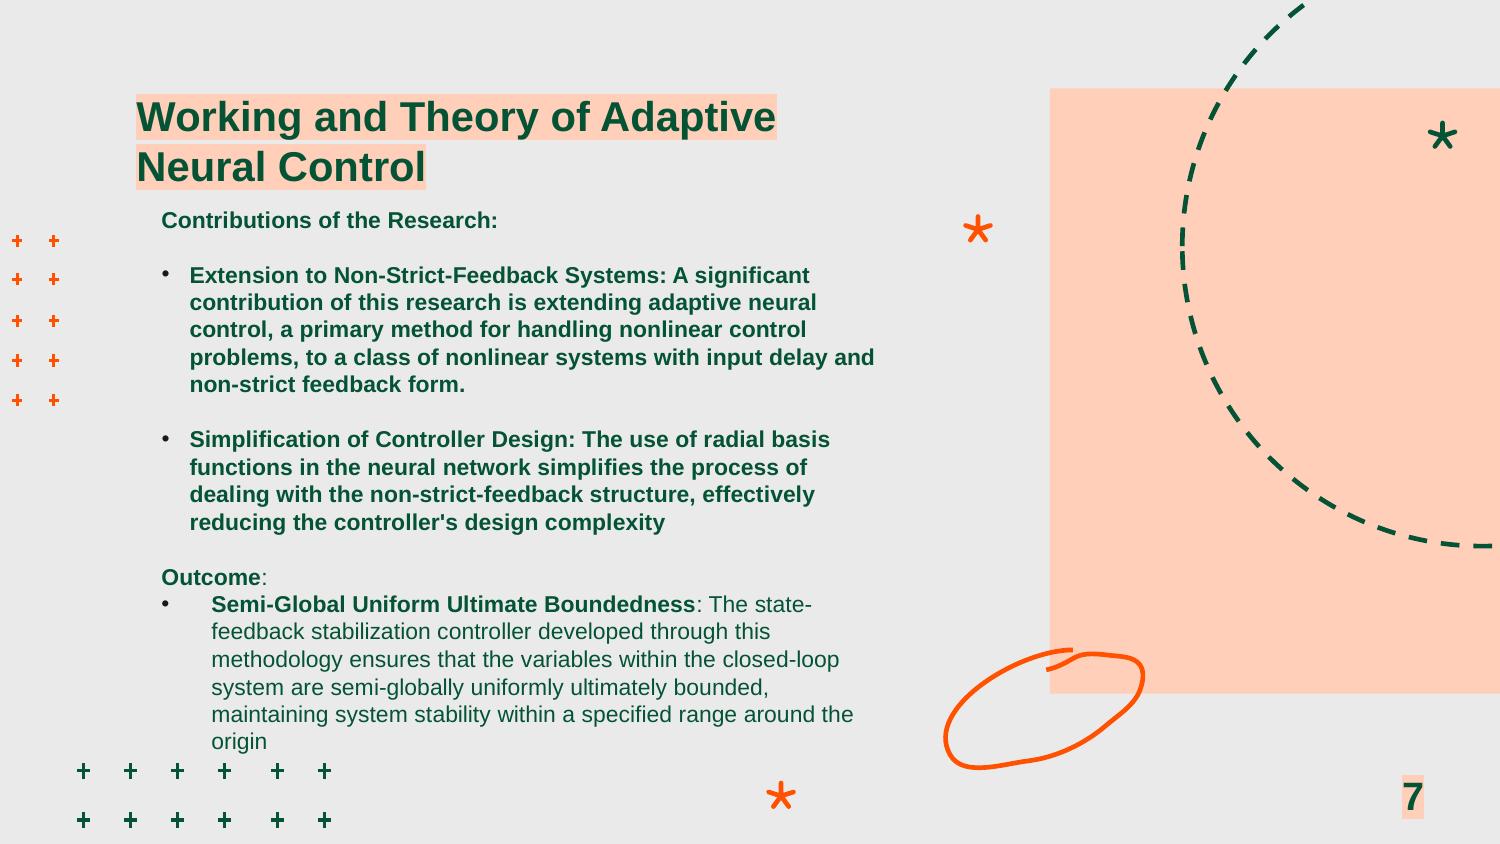

# Working and Theory of Adaptive Neural Control

Contributions of the Research:

Extension to Non-Strict-Feedback Systems: A significant contribution of this research is extending adaptive neural control, a primary method for handling nonlinear control problems, to a class of nonlinear systems with input delay and non-strict feedback form.

Simplification of Controller Design: The use of radial basis functions in the neural network simplifies the process of dealing with the non-strict-feedback structure, effectively reducing the controller's design complexity

Outcome:
Semi-Global Uniform Ultimate Boundedness: The state-feedback stabilization controller developed through this methodology ensures that the variables within the closed-loop system are semi-globally uniformly ultimately bounded, maintaining system stability within a specified range around the origin

7